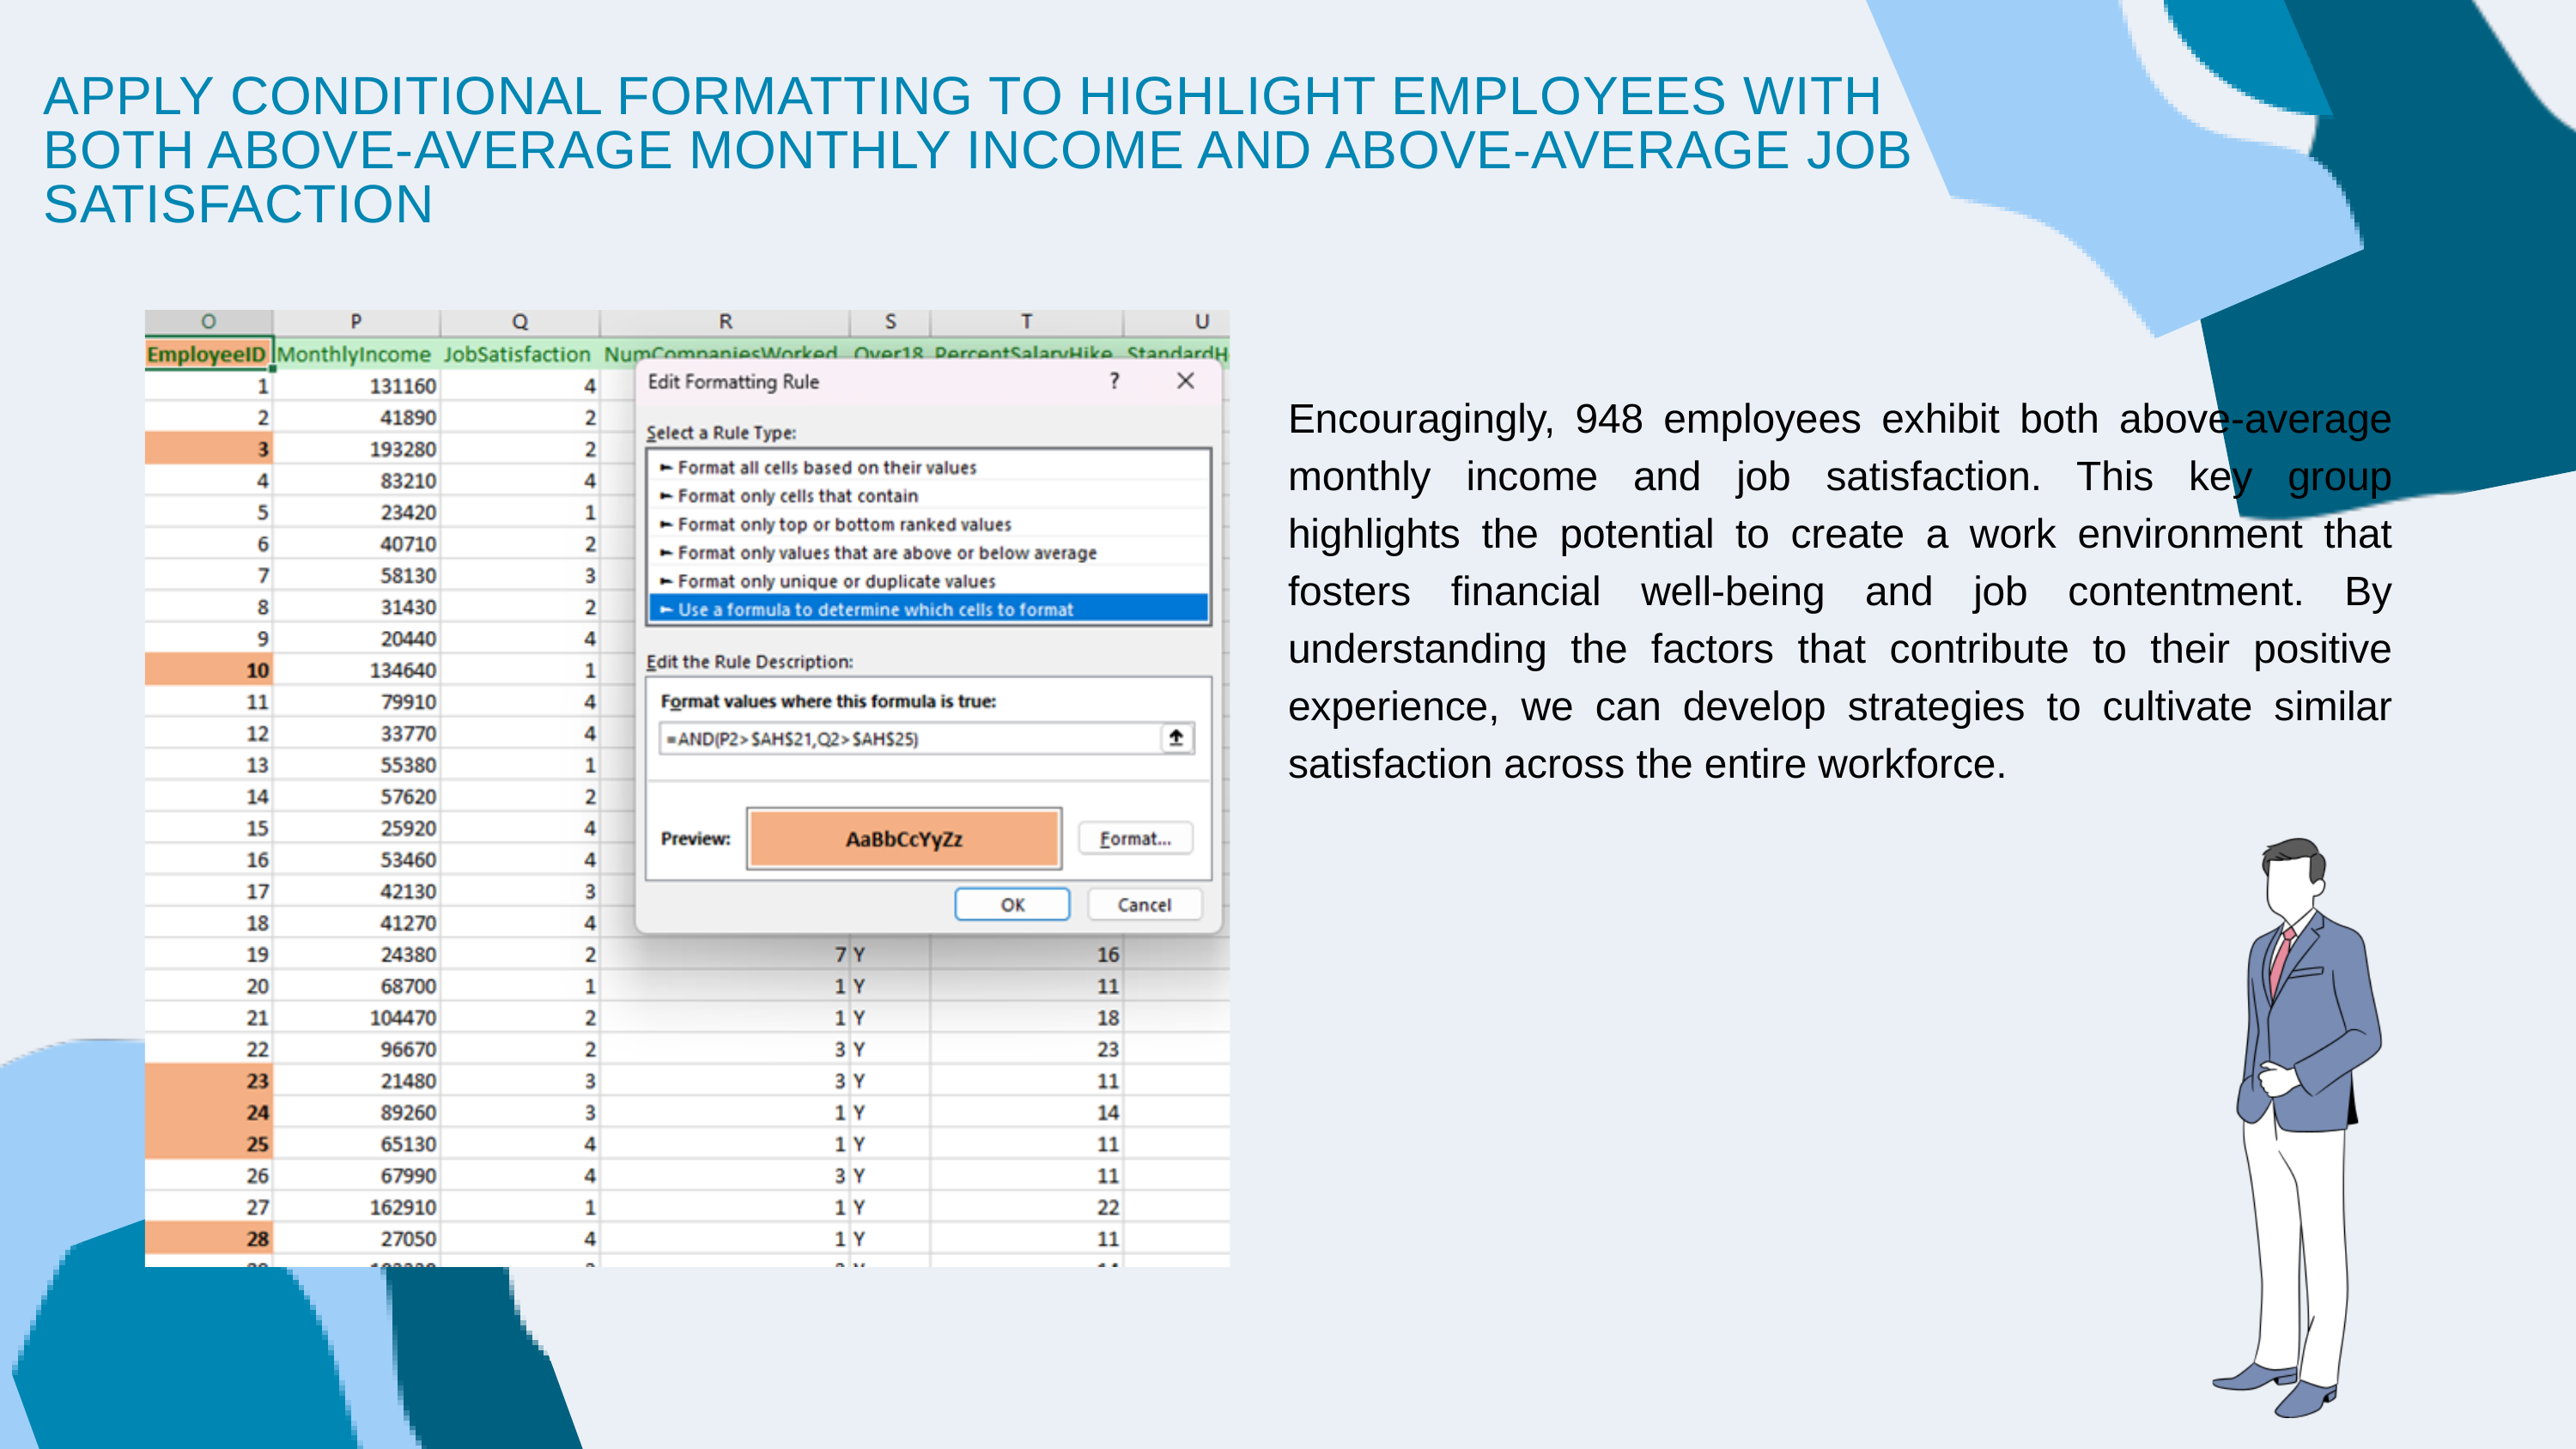

APPLY CONDITIONAL FORMATTING TO HIGHLIGHT EMPLOYEES WITH BOTH ABOVE-AVERAGE MONTHLY INCOME AND ABOVE-AVERAGE JOB SATISFACTION

Encouragingly, 948 employees exhibit both above-average monthly income and job satisfaction. This key group highlights the potential to create a work environment that fosters financial well-being and job contentment. By understanding the factors that contribute to their positive experience, we can develop strategies to cultivate similar satisfaction across the entire workforce.